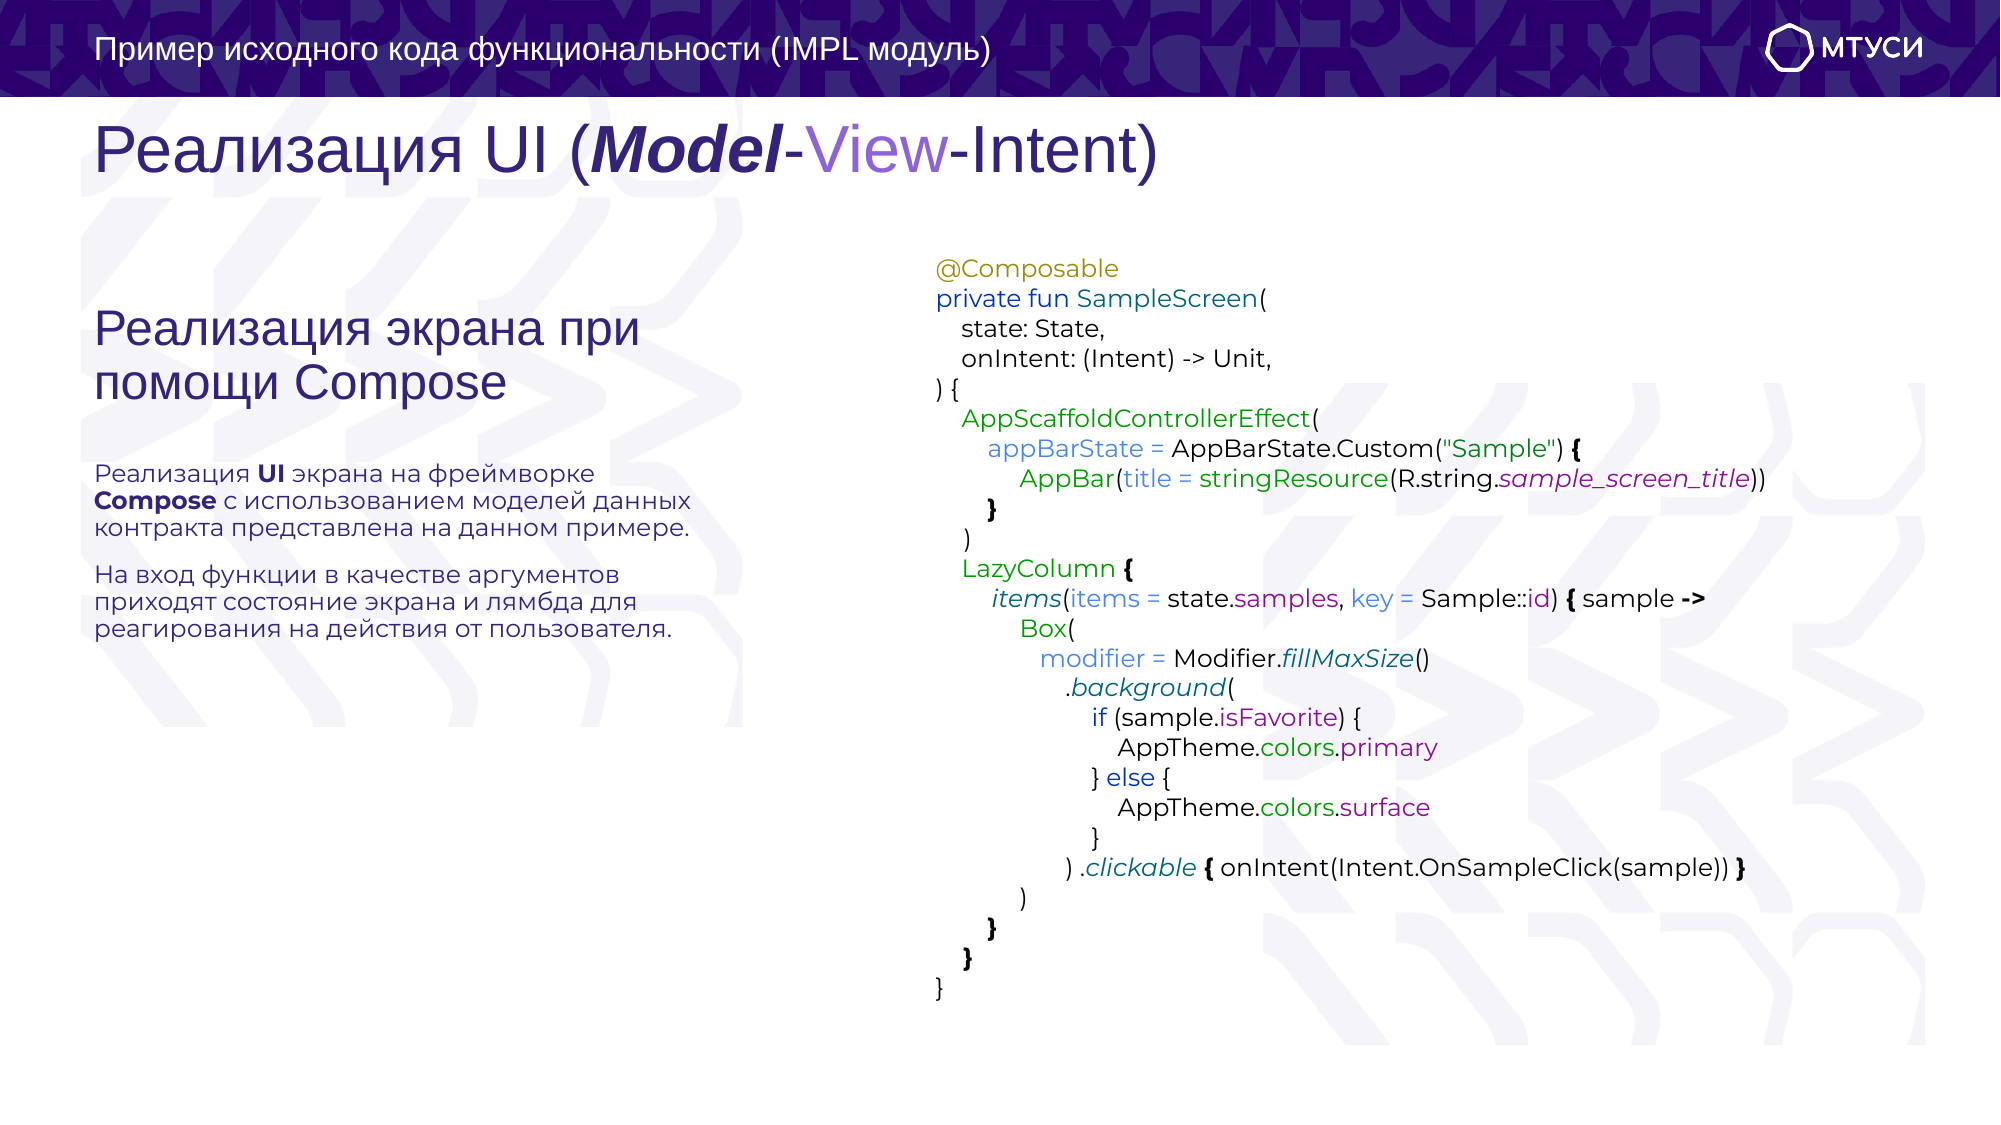

Пример исходного кода функциональности (IMPL модуль)
# Реализация UI (Model-View-Intent)
@Composable
private fun SampleScreen(
    state: State,
    onIntent: (Intent) -> Unit,
) {
    AppScaffoldControllerEffect(
        appBarState = AppBarState.Custom("Sample") {
            AppBar(title = stringResource(R.string.sample_screen_title))
        }
    )
    LazyColumn {
        items(items = state.samples, key = Sample::id) { sample ->
            Box(
                modifier = Modifier.fillMaxSize()
                    .background(
                        if (sample.isFavorite) {
                            AppTheme.colors.primary
                        } else {
                            AppTheme.colors.surface
                        }
                    ) .clickable { onIntent(Intent.OnSampleClick(sample)) }
            )
        }
    }
}
Реализация экрана при помощи Compose
Реализация UI экрана на фреймворке Compose с использованием моделей данных контракта представлена на данном примере.
На вход функции в качестве аргументов приходят состояние экрана и лямбда для реагирования на действия от пользователя.